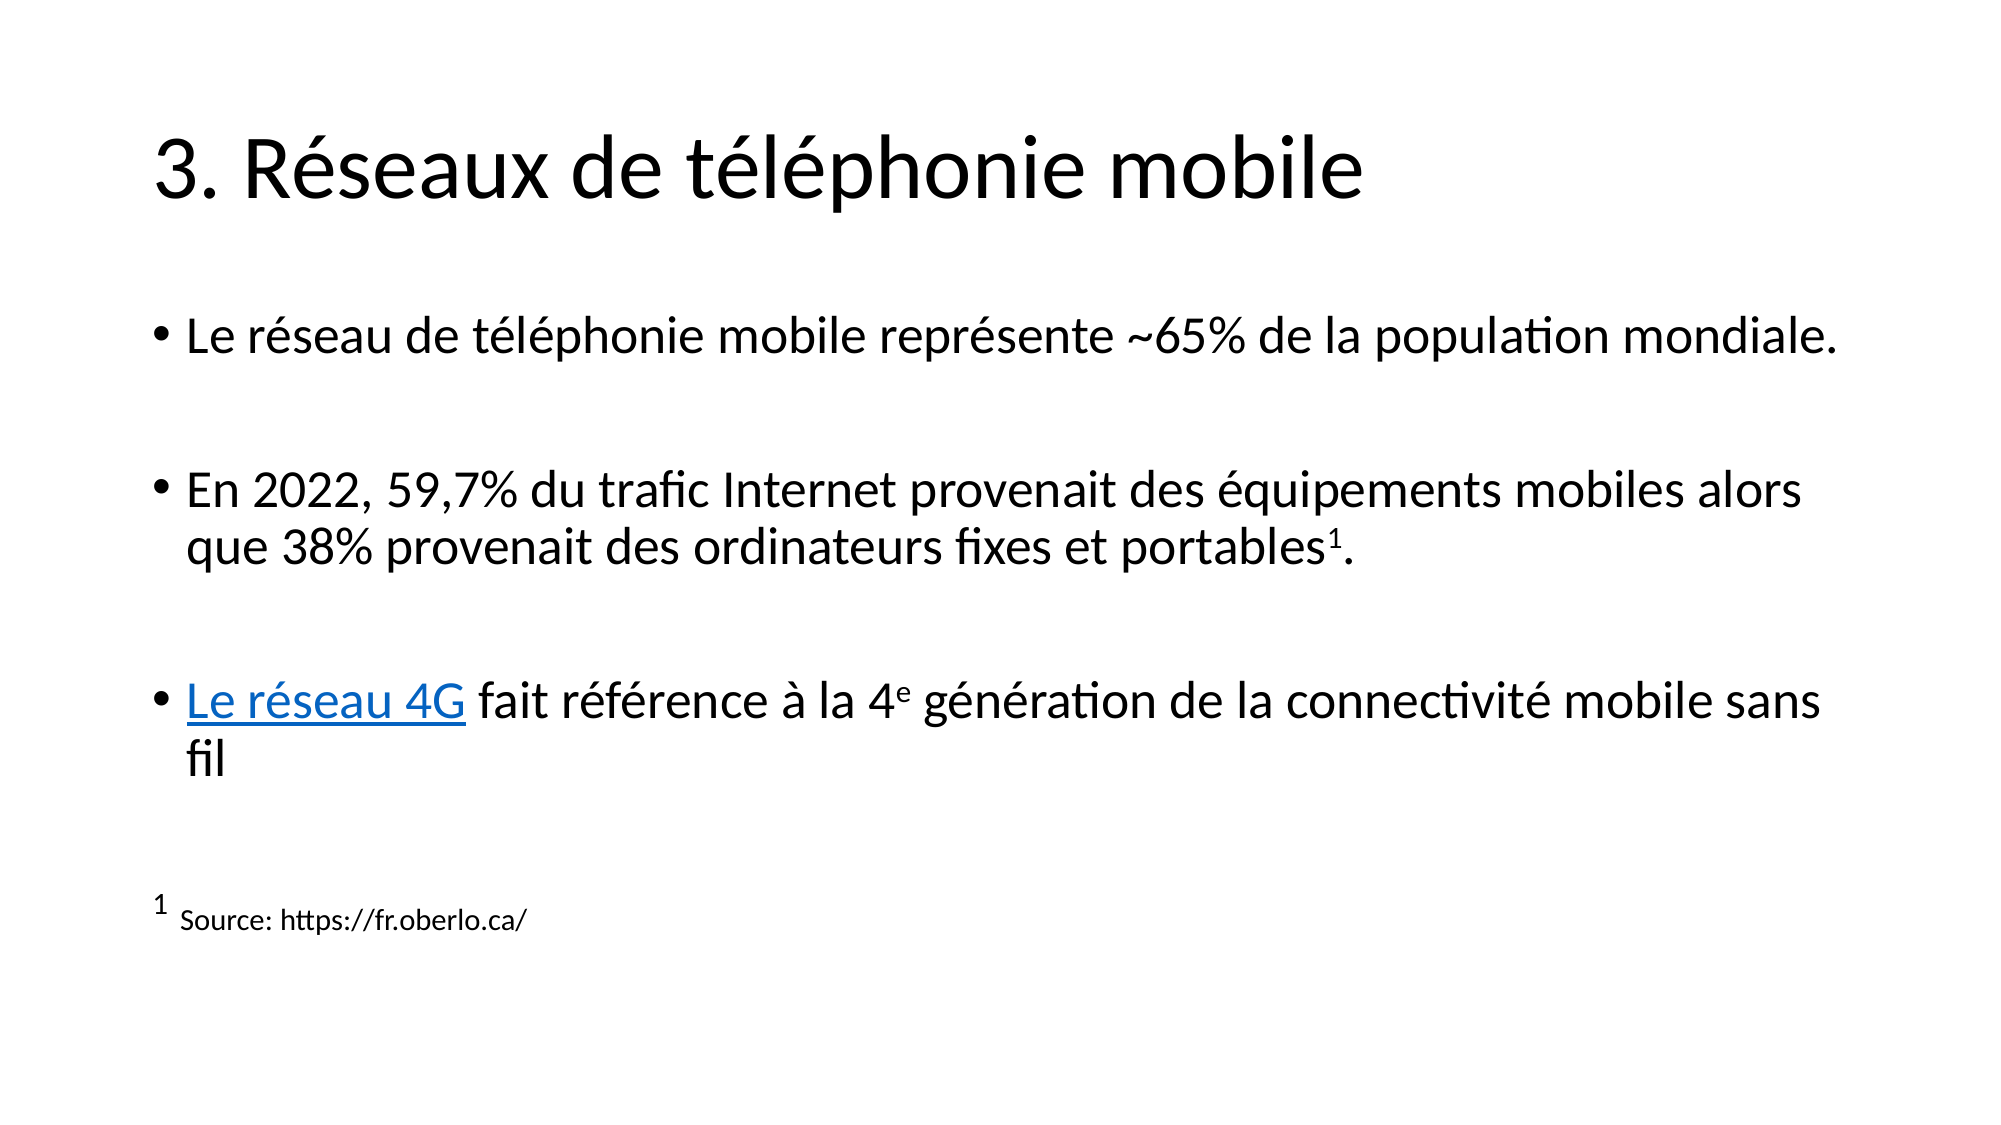

# 3. Réseaux de téléphonie mobile
Le réseau de téléphonie mobile représente ~65% de la population mondiale.

En 2022, 59,7% du trafic Internet provenait des équipements mobiles alors que 38% provenait des ordinateurs fixes et portables1.

Le réseau 4G fait référence à la 4e génération de la connectivité mobile sans fil

1 Source: https://fr.oberlo.ca/